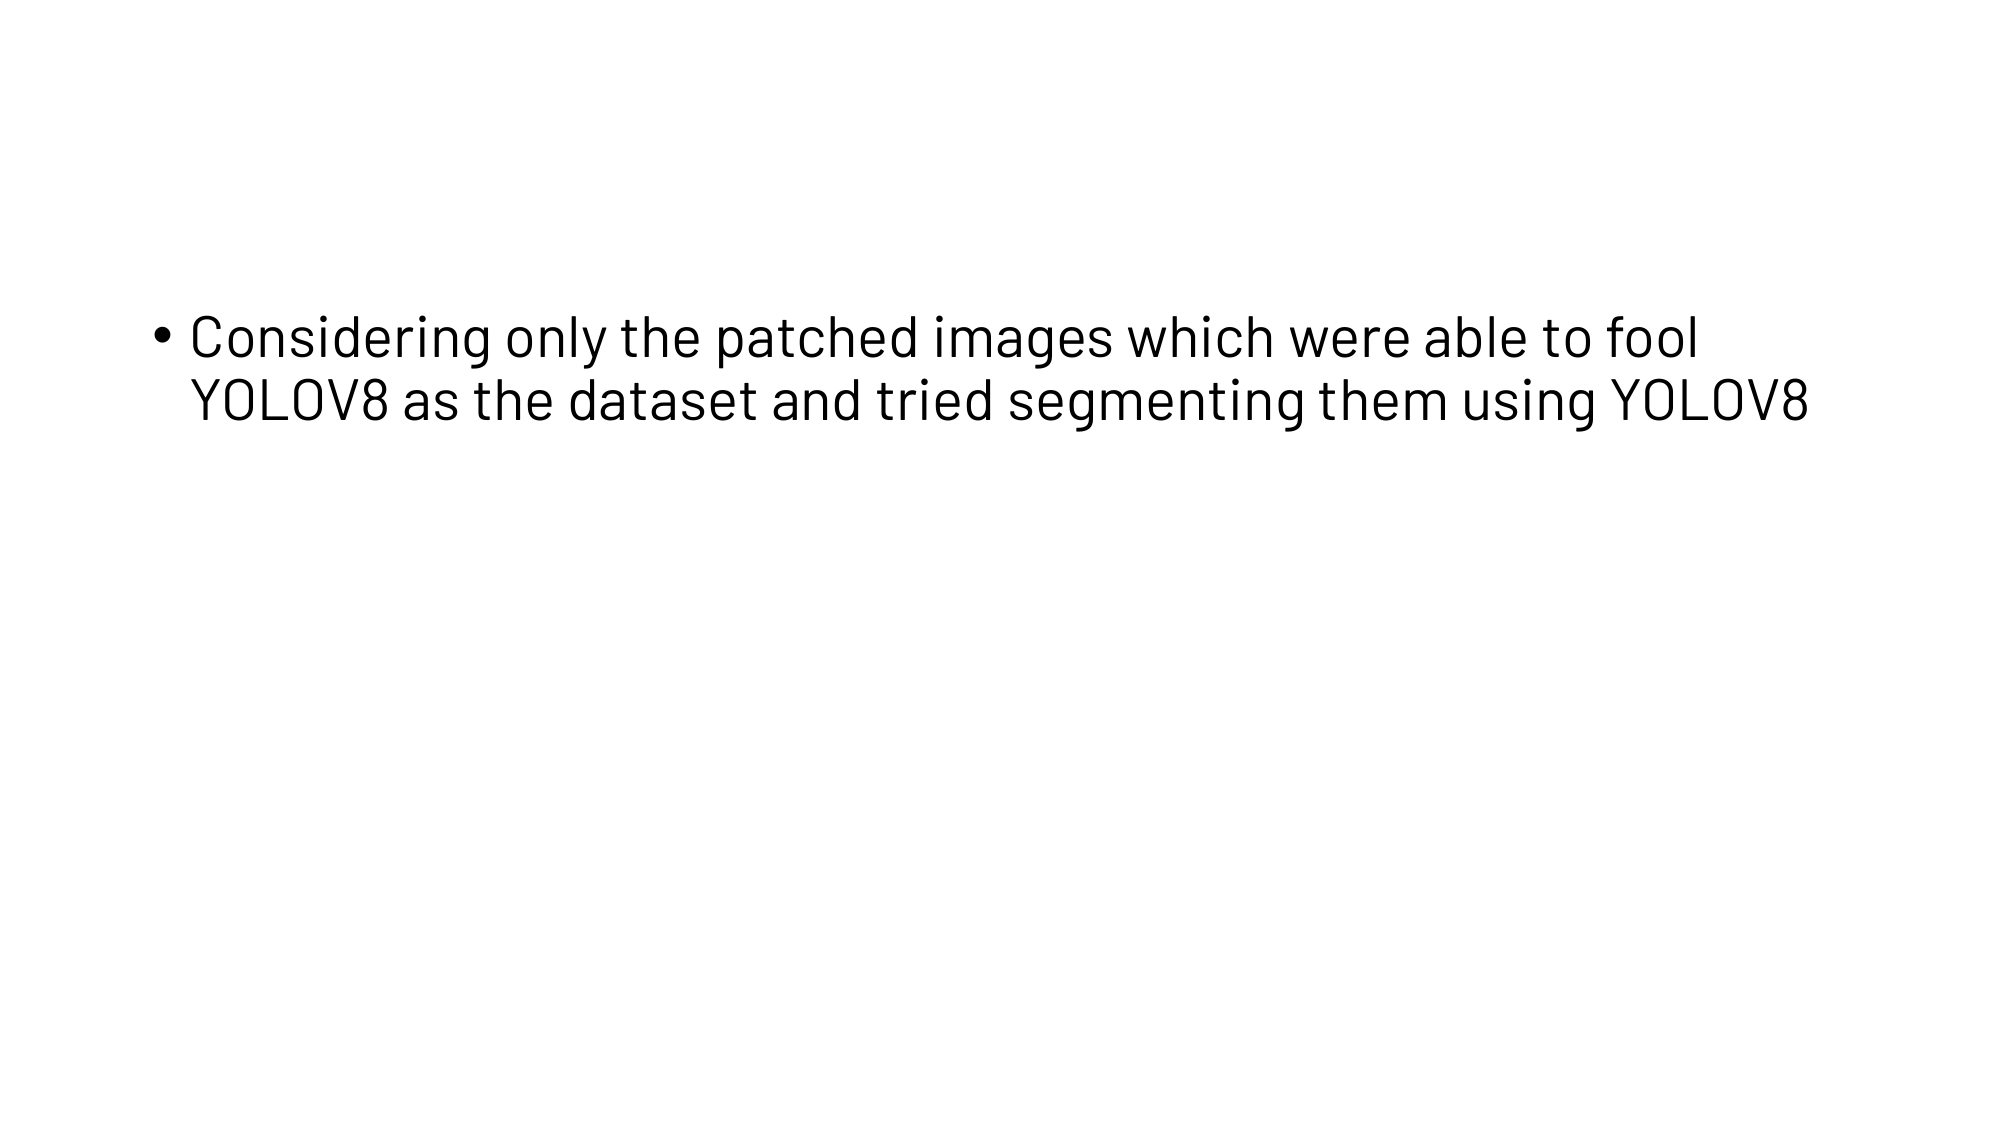

Considering only the patched images which were able to fool YOLOV8 as the dataset and tried segmenting them using YOLOV8